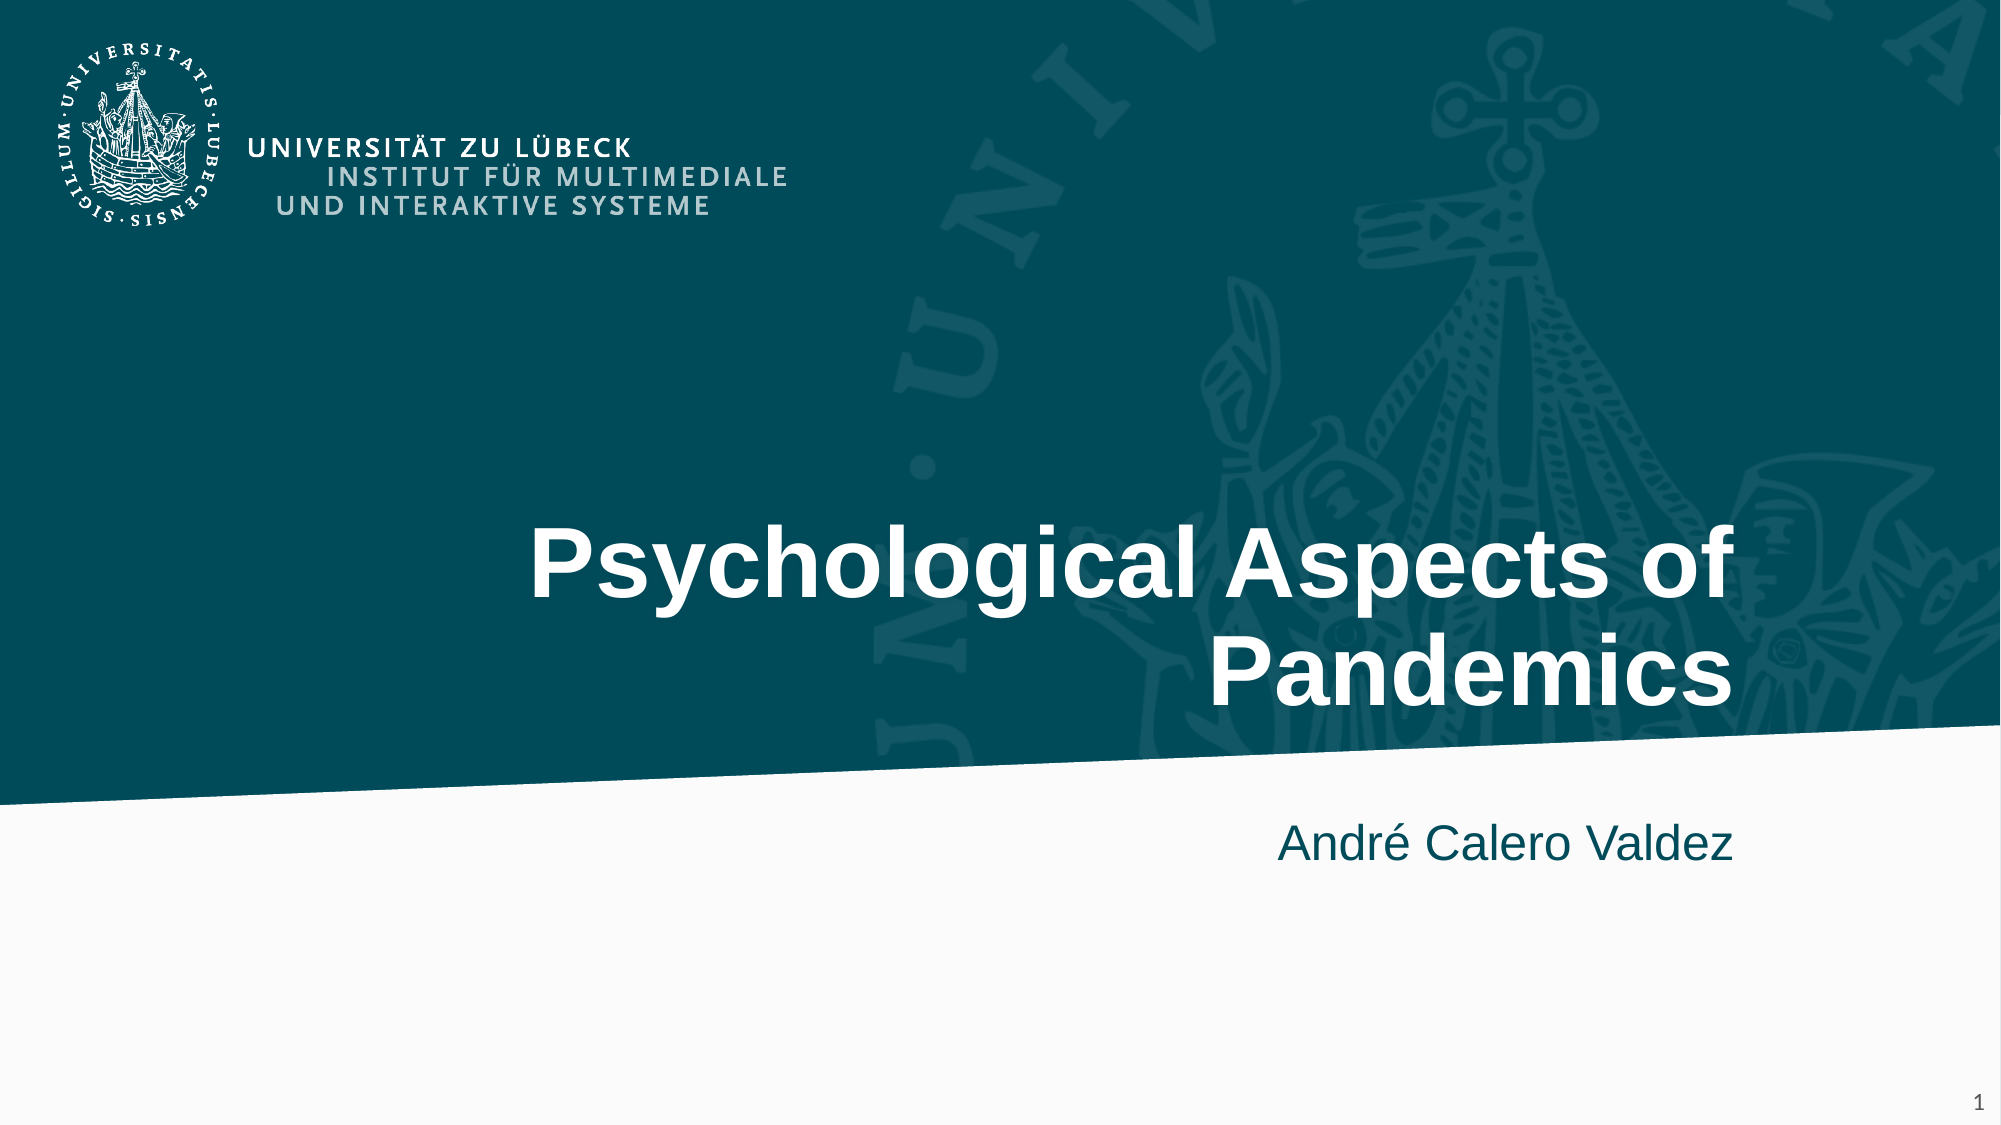

# Psychological Aspects of Pandemics
André Calero Valdez
1